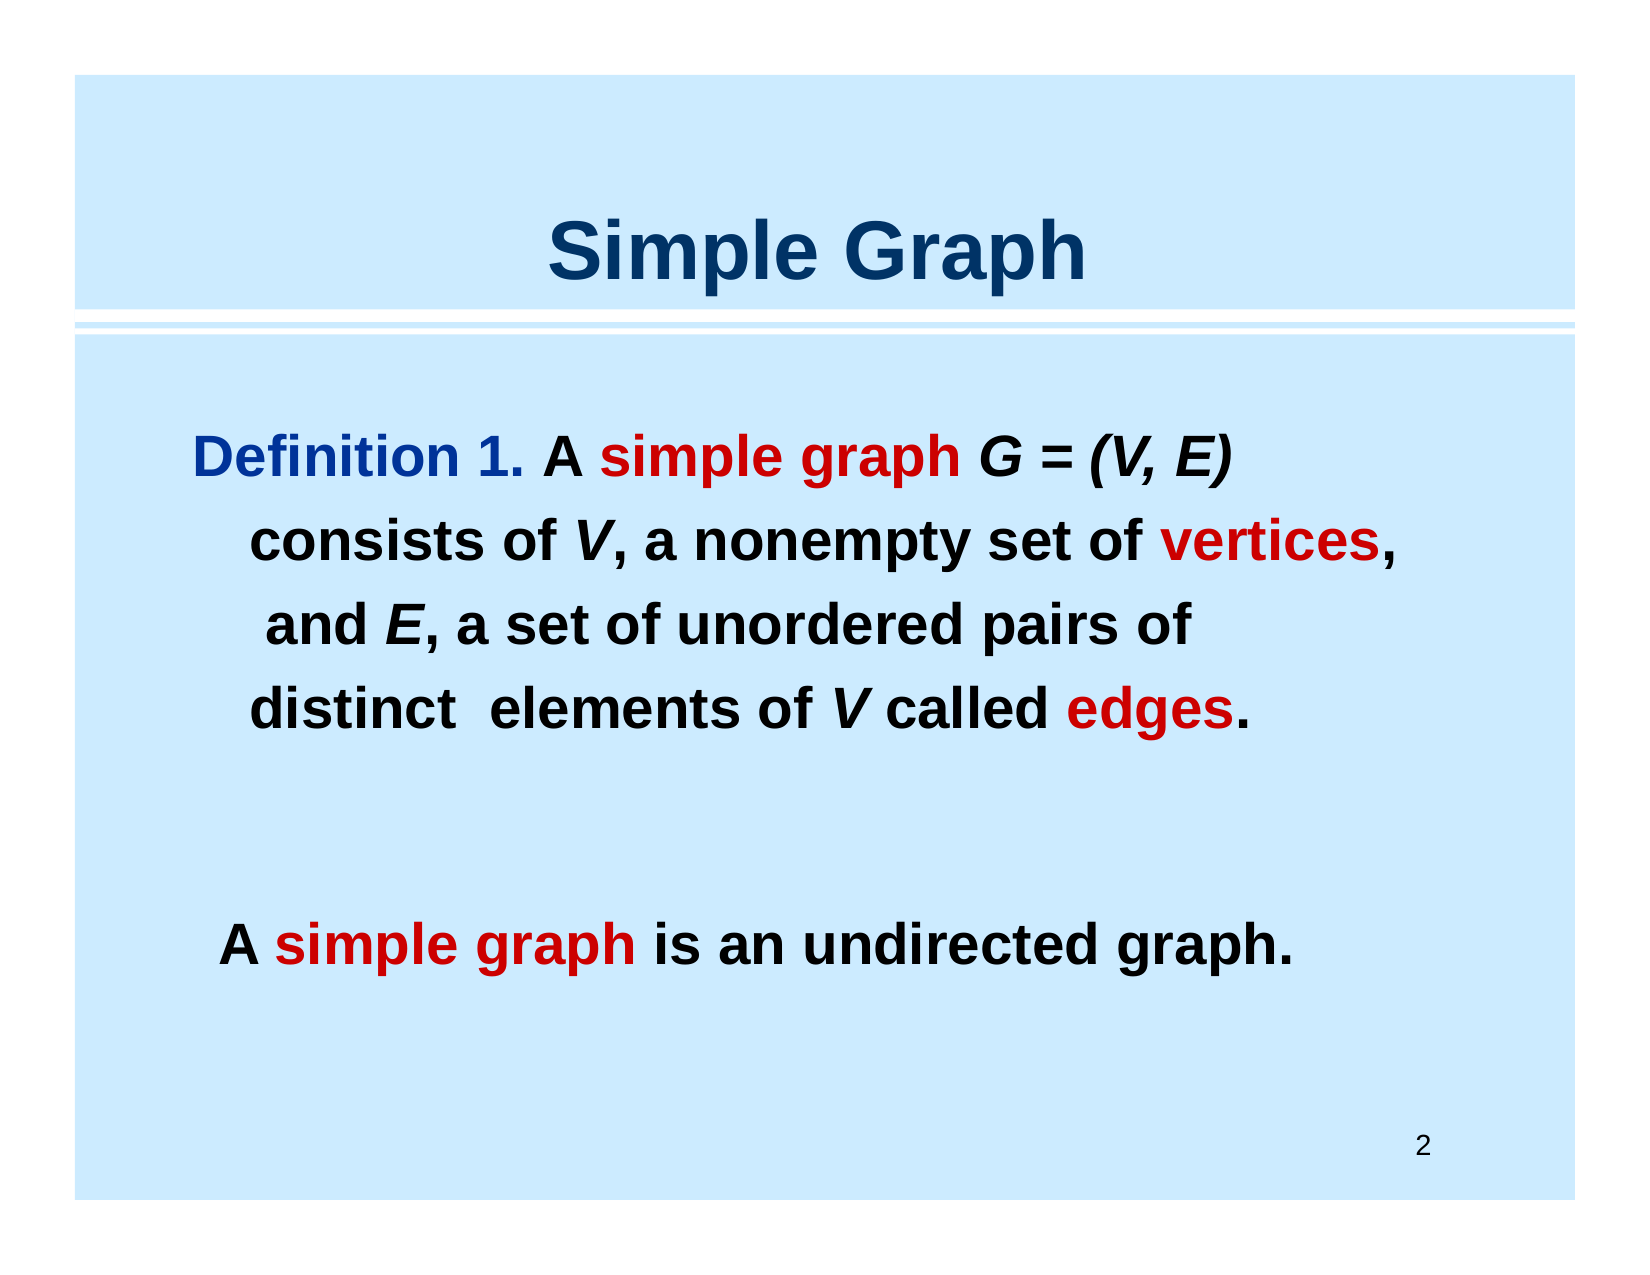

# Simple Graph
Definition 1. A simple graph G = (V, E)  consists of V, a nonempty set of vertices,  and E, a set of unordered pairs of distinct  elements of V called edges.
A simple graph is an undirected graph.
2